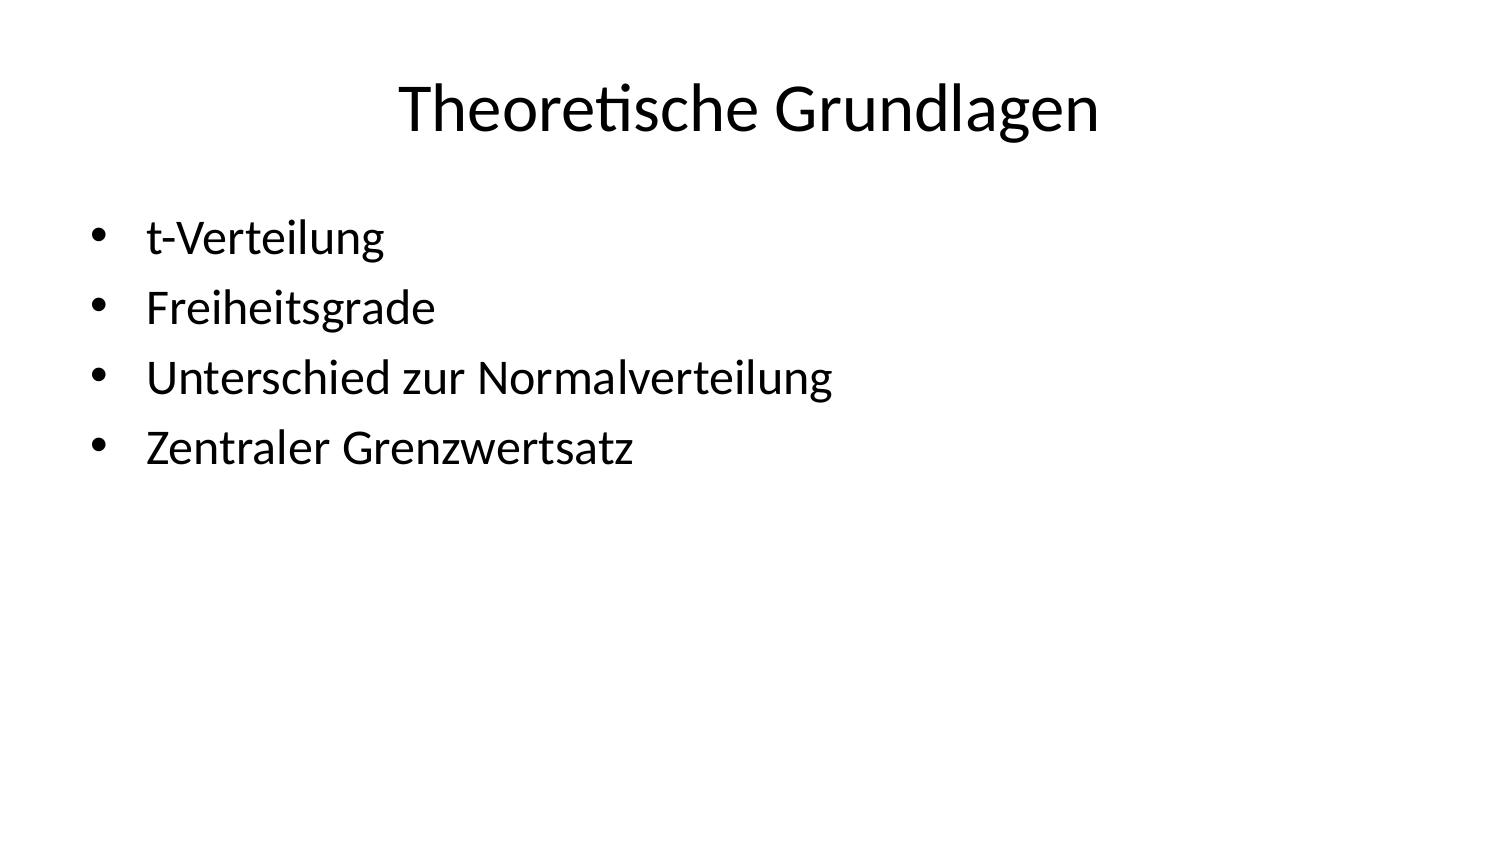

# Theoretische Grundlagen
t-Verteilung
Freiheitsgrade
Unterschied zur Normalverteilung
Zentraler Grenzwertsatz